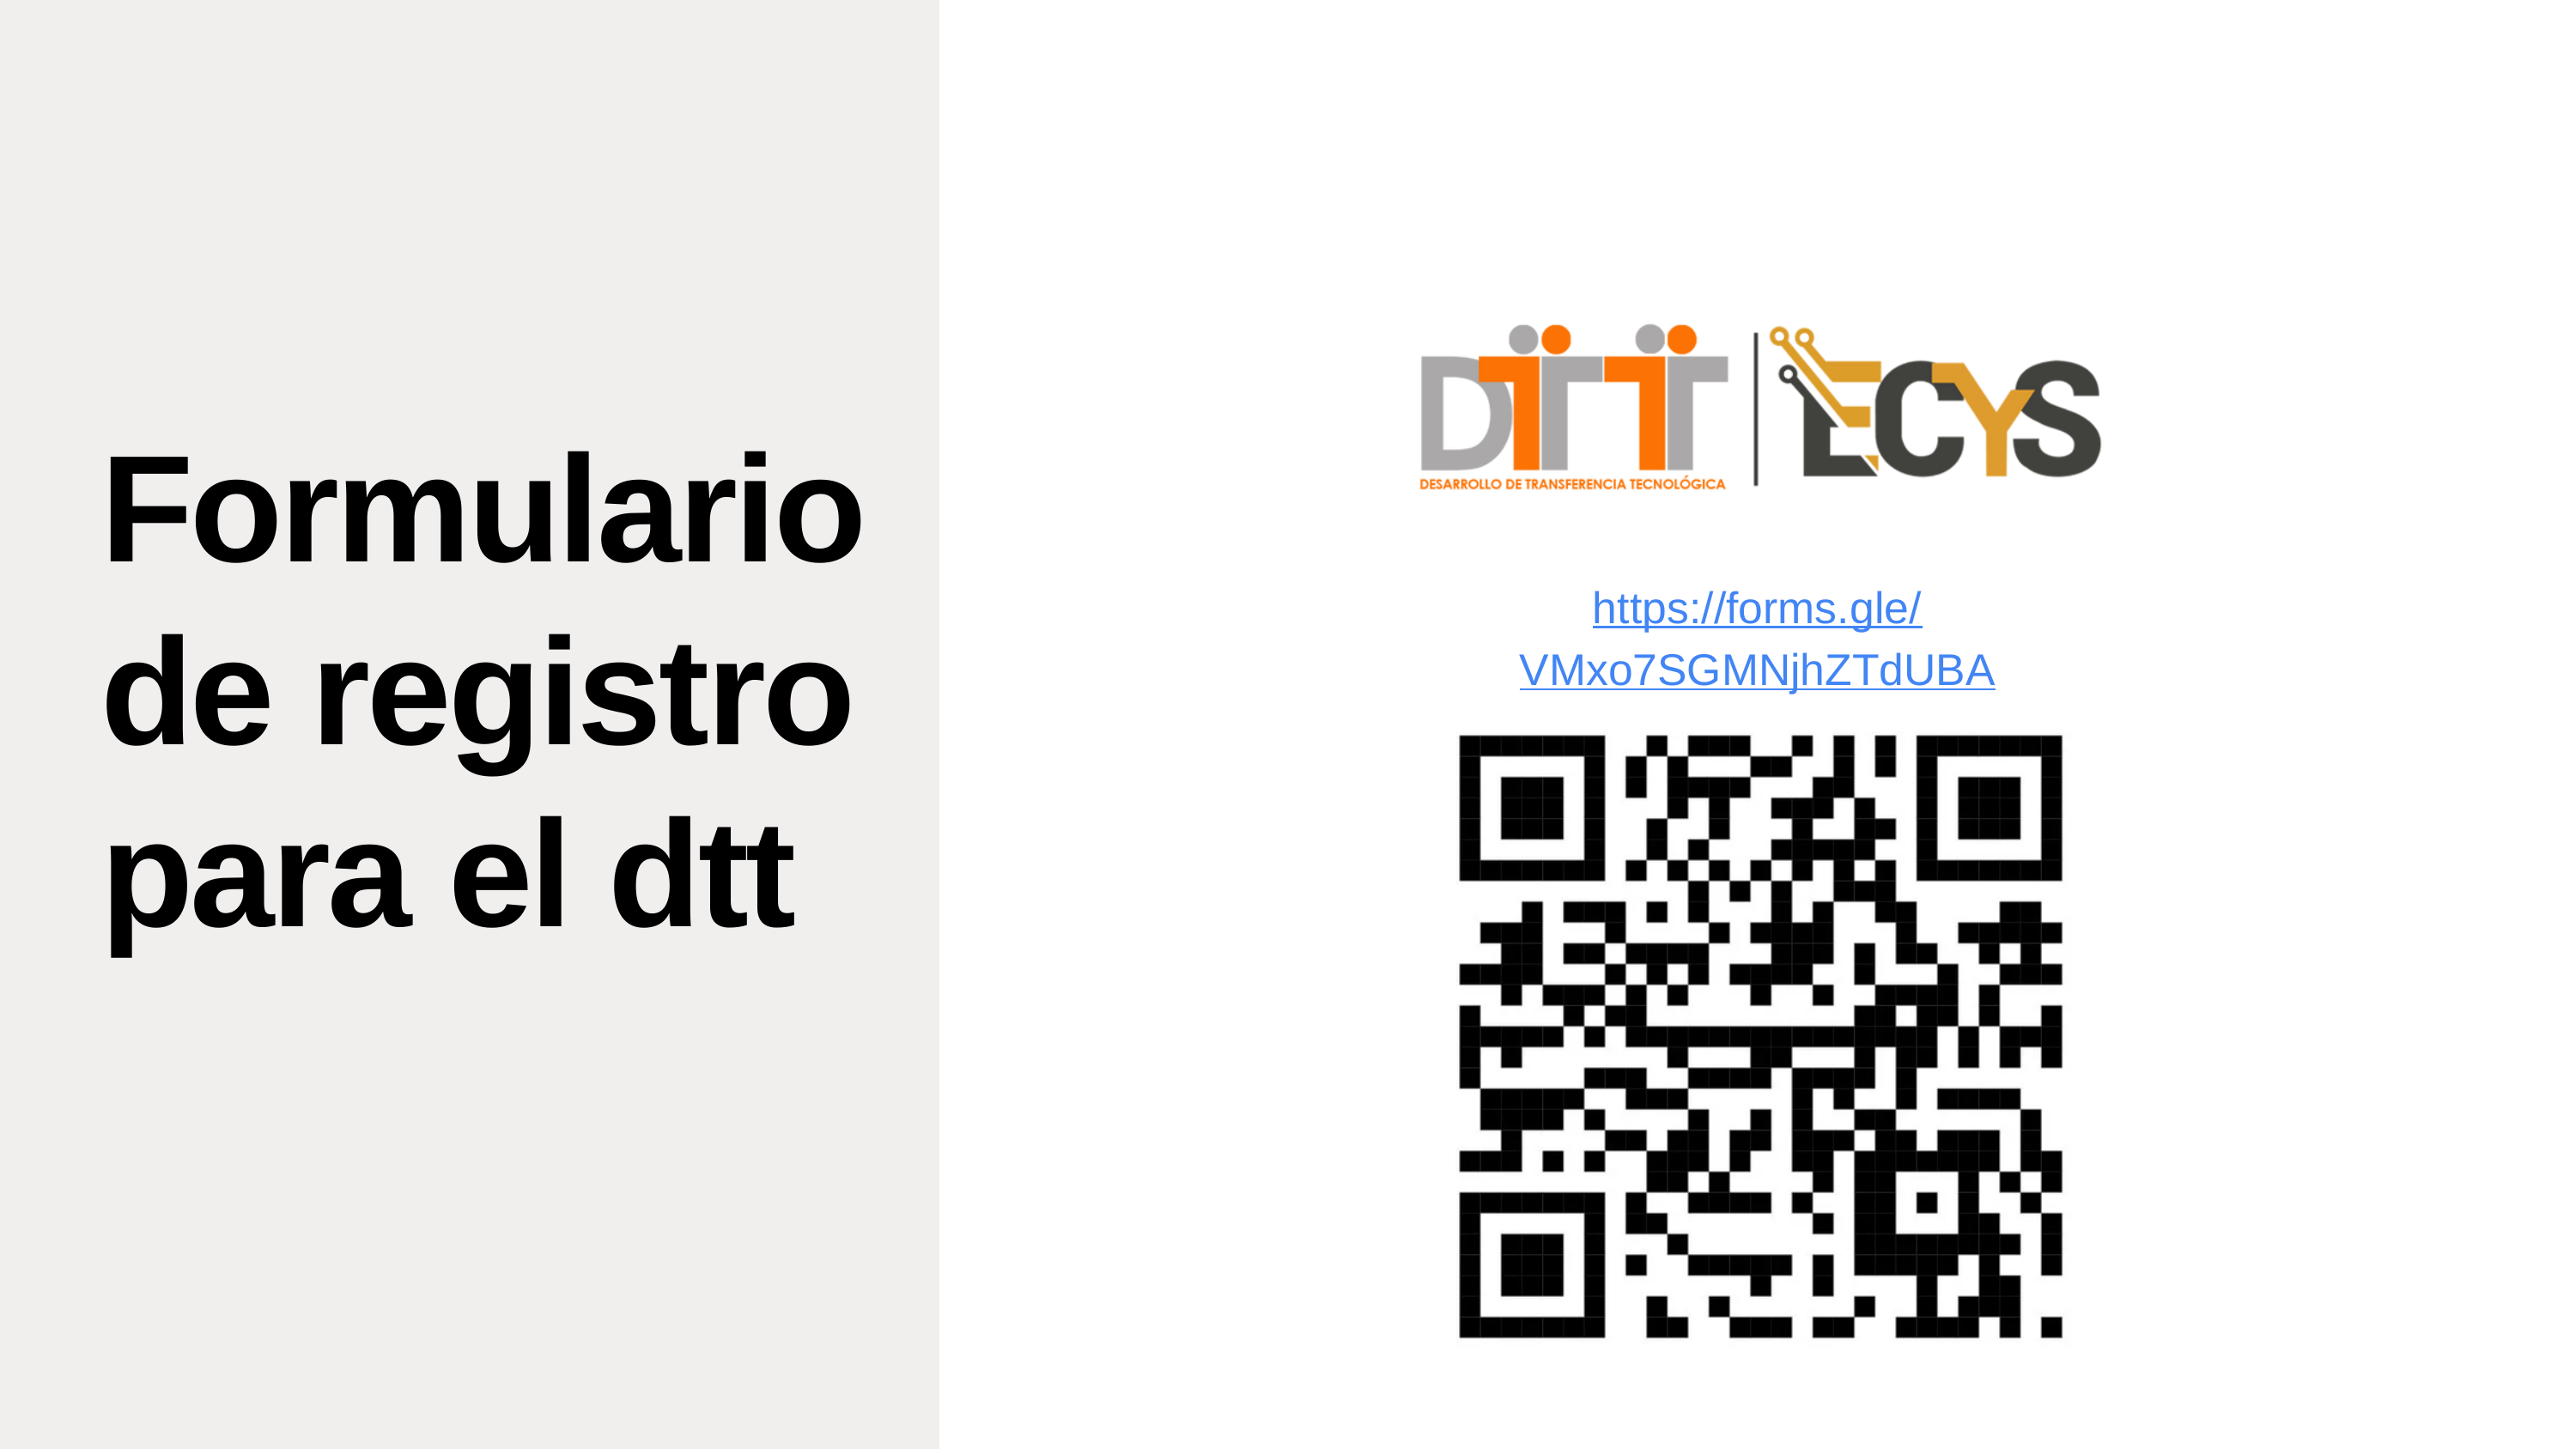

Formulario de registro para el dtt
https://forms.gle/VMxo7SGMNjhZTdUBA